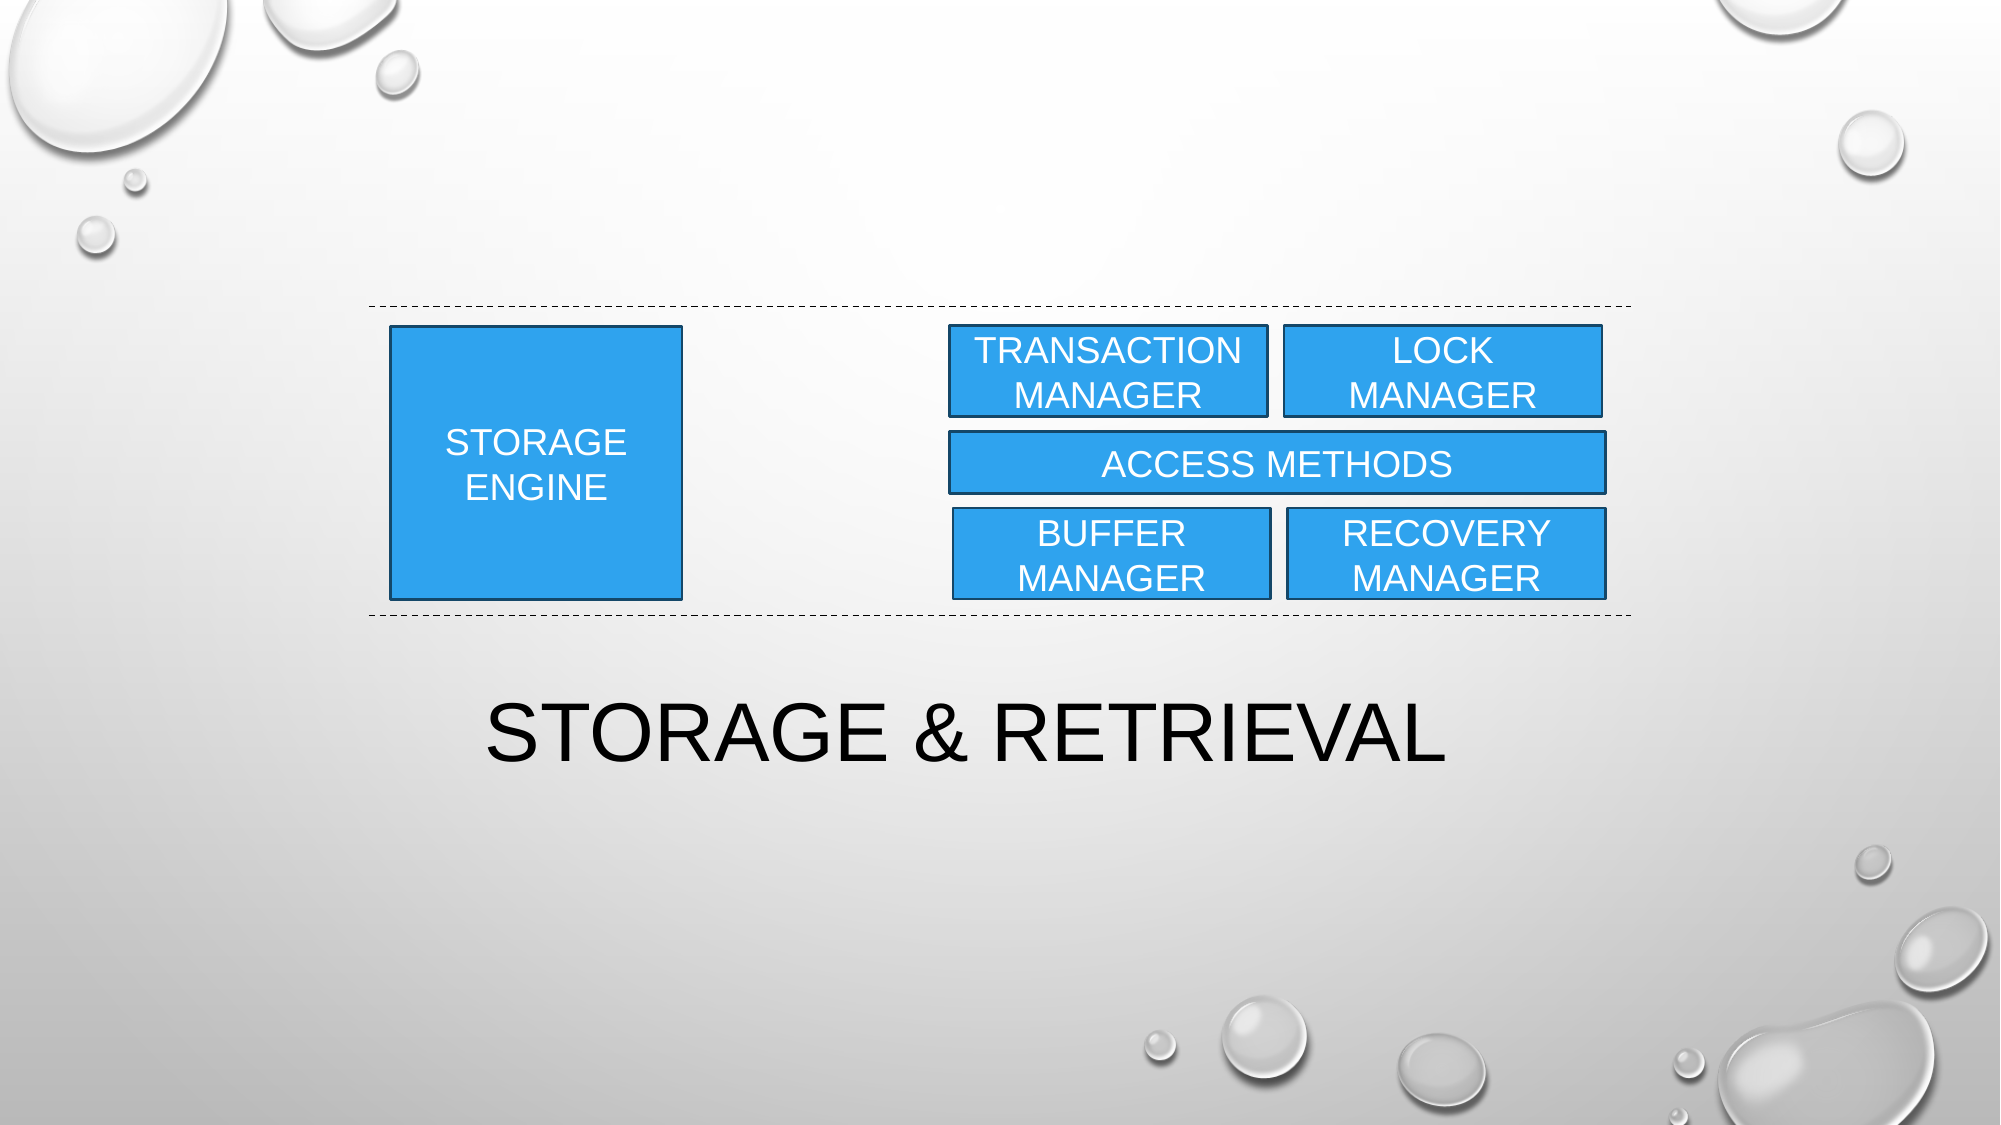

TRANSACTION MANAGER
LOCK MANAGER
STORAGE ENGINE
# Storage & retrieval
ACCESS METHODS
BUFFER MANAGER
RECOVERY MANAGER